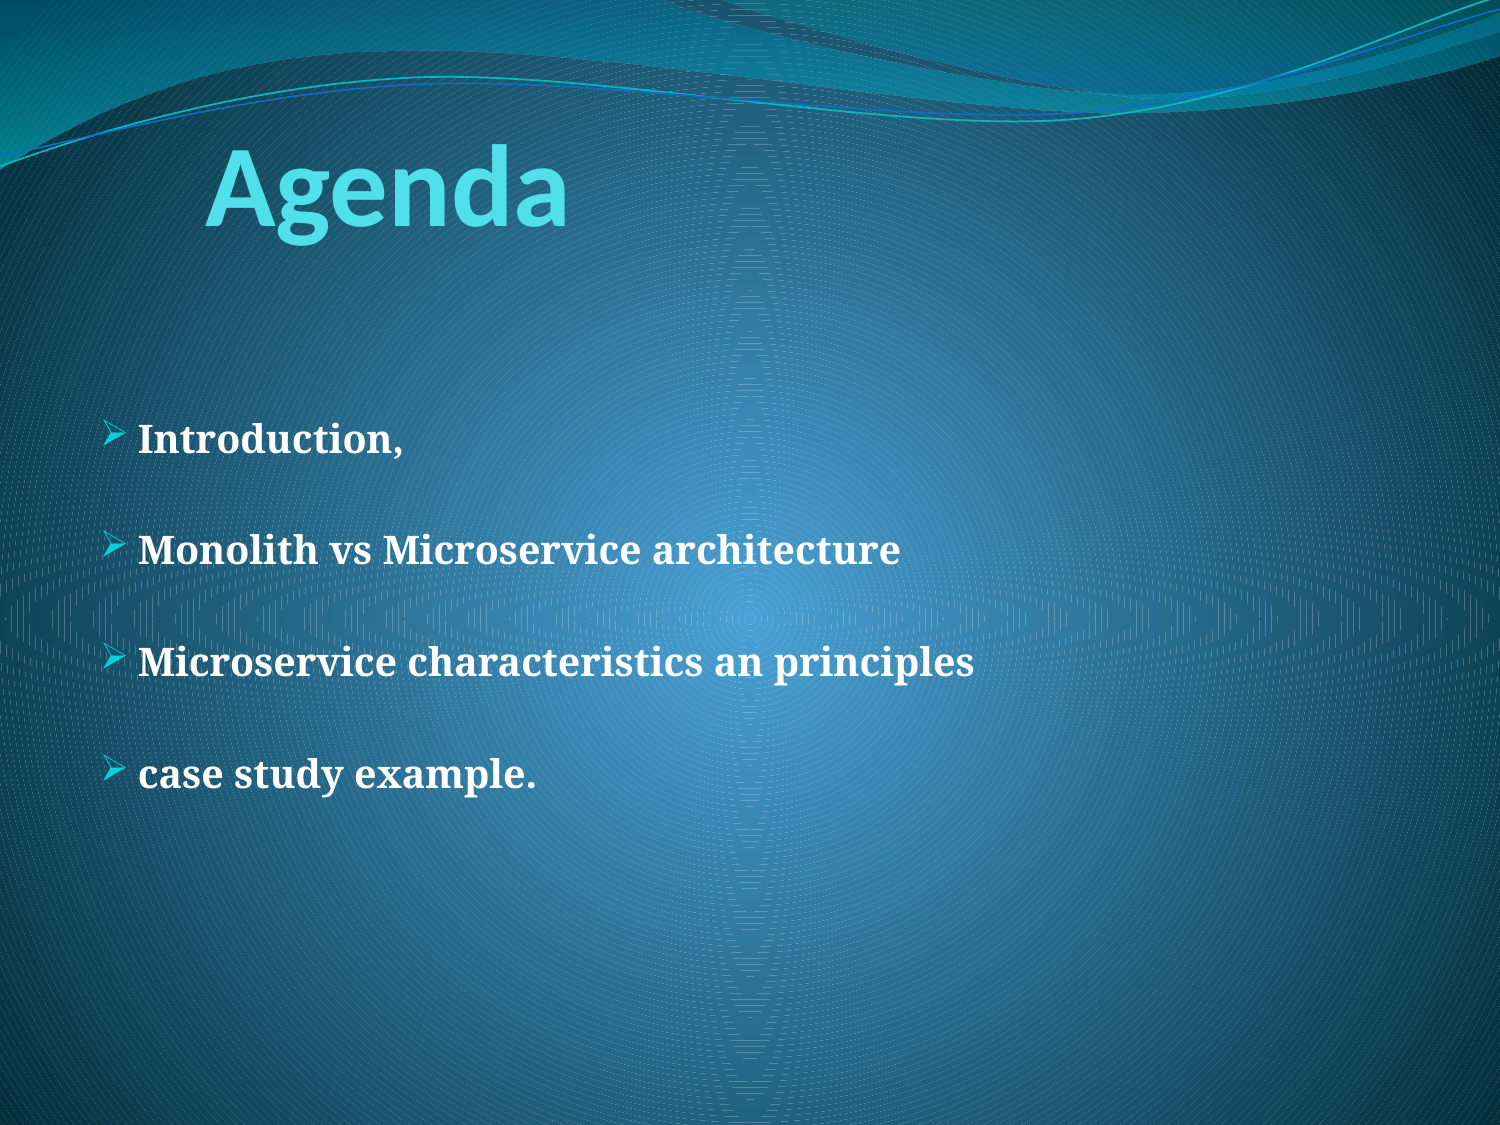

# Agenda
  Introduction,
  Monolith vs Microservice architecture
  Microservice characteristics an principles
  case study example.